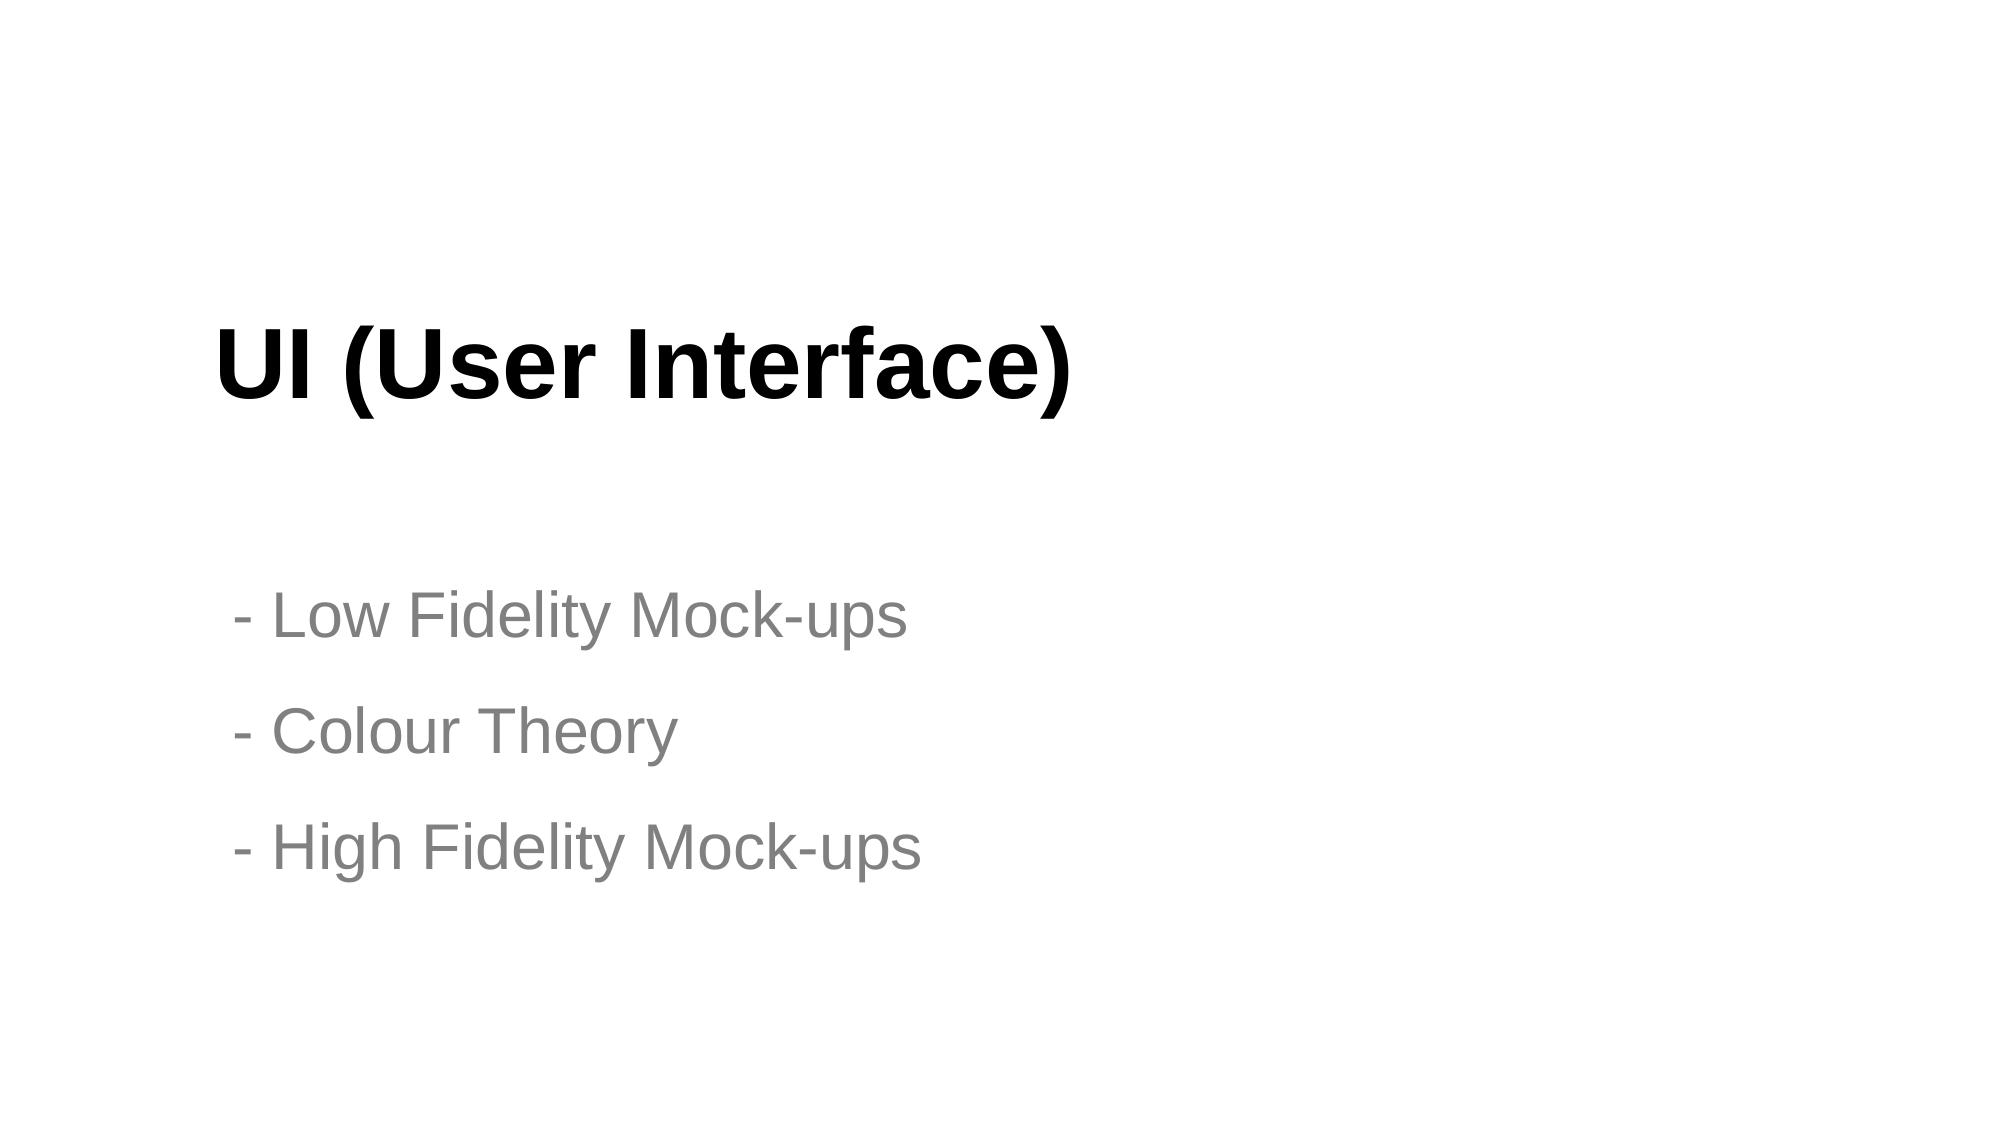

# UI (User Interface) - Low Fidelity Mock-ups - Colour Theory - High Fidelity Mock-ups